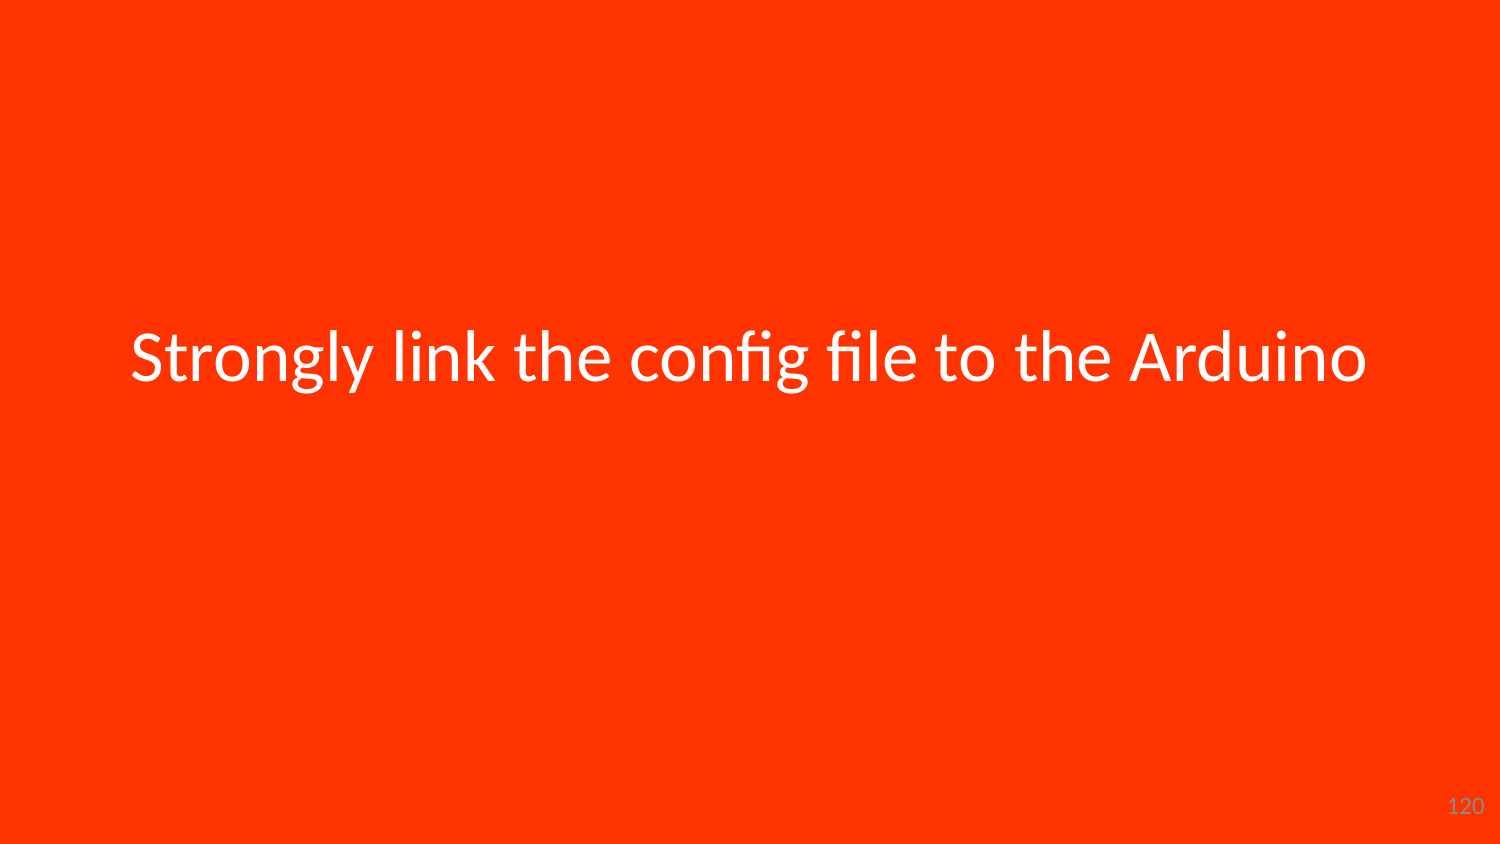

# Strongly link the config file to the Arduino
120